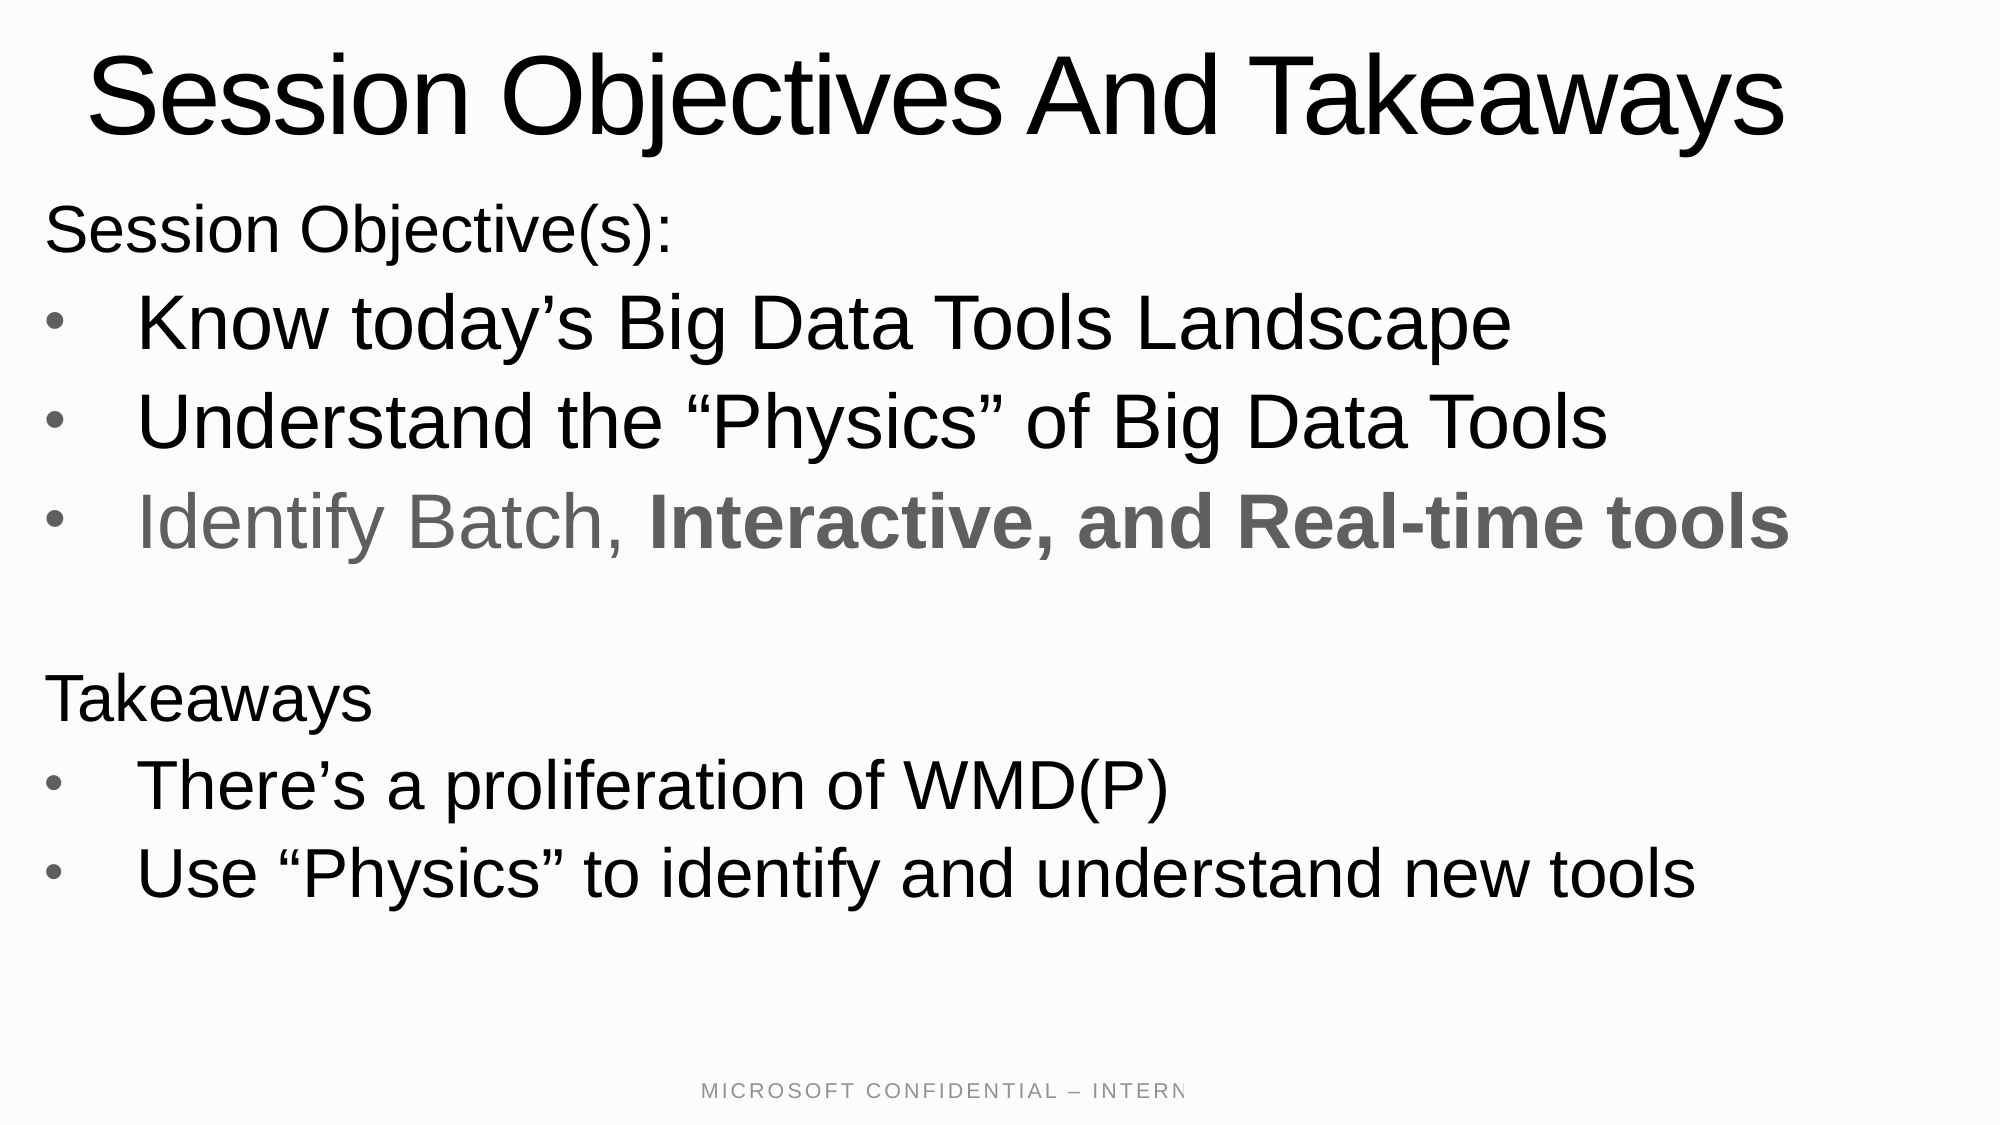

# Session Objectives And Takeaways
Session Objective(s):
Know today’s Big Data Tools Landscape
Understand the “Physics” of Big Data Tools
Identify Batch, Interactive, and Real-time tools

Takeaways
There’s a proliferation of WMD(P)
Use “Physics” to identify and understand new tools